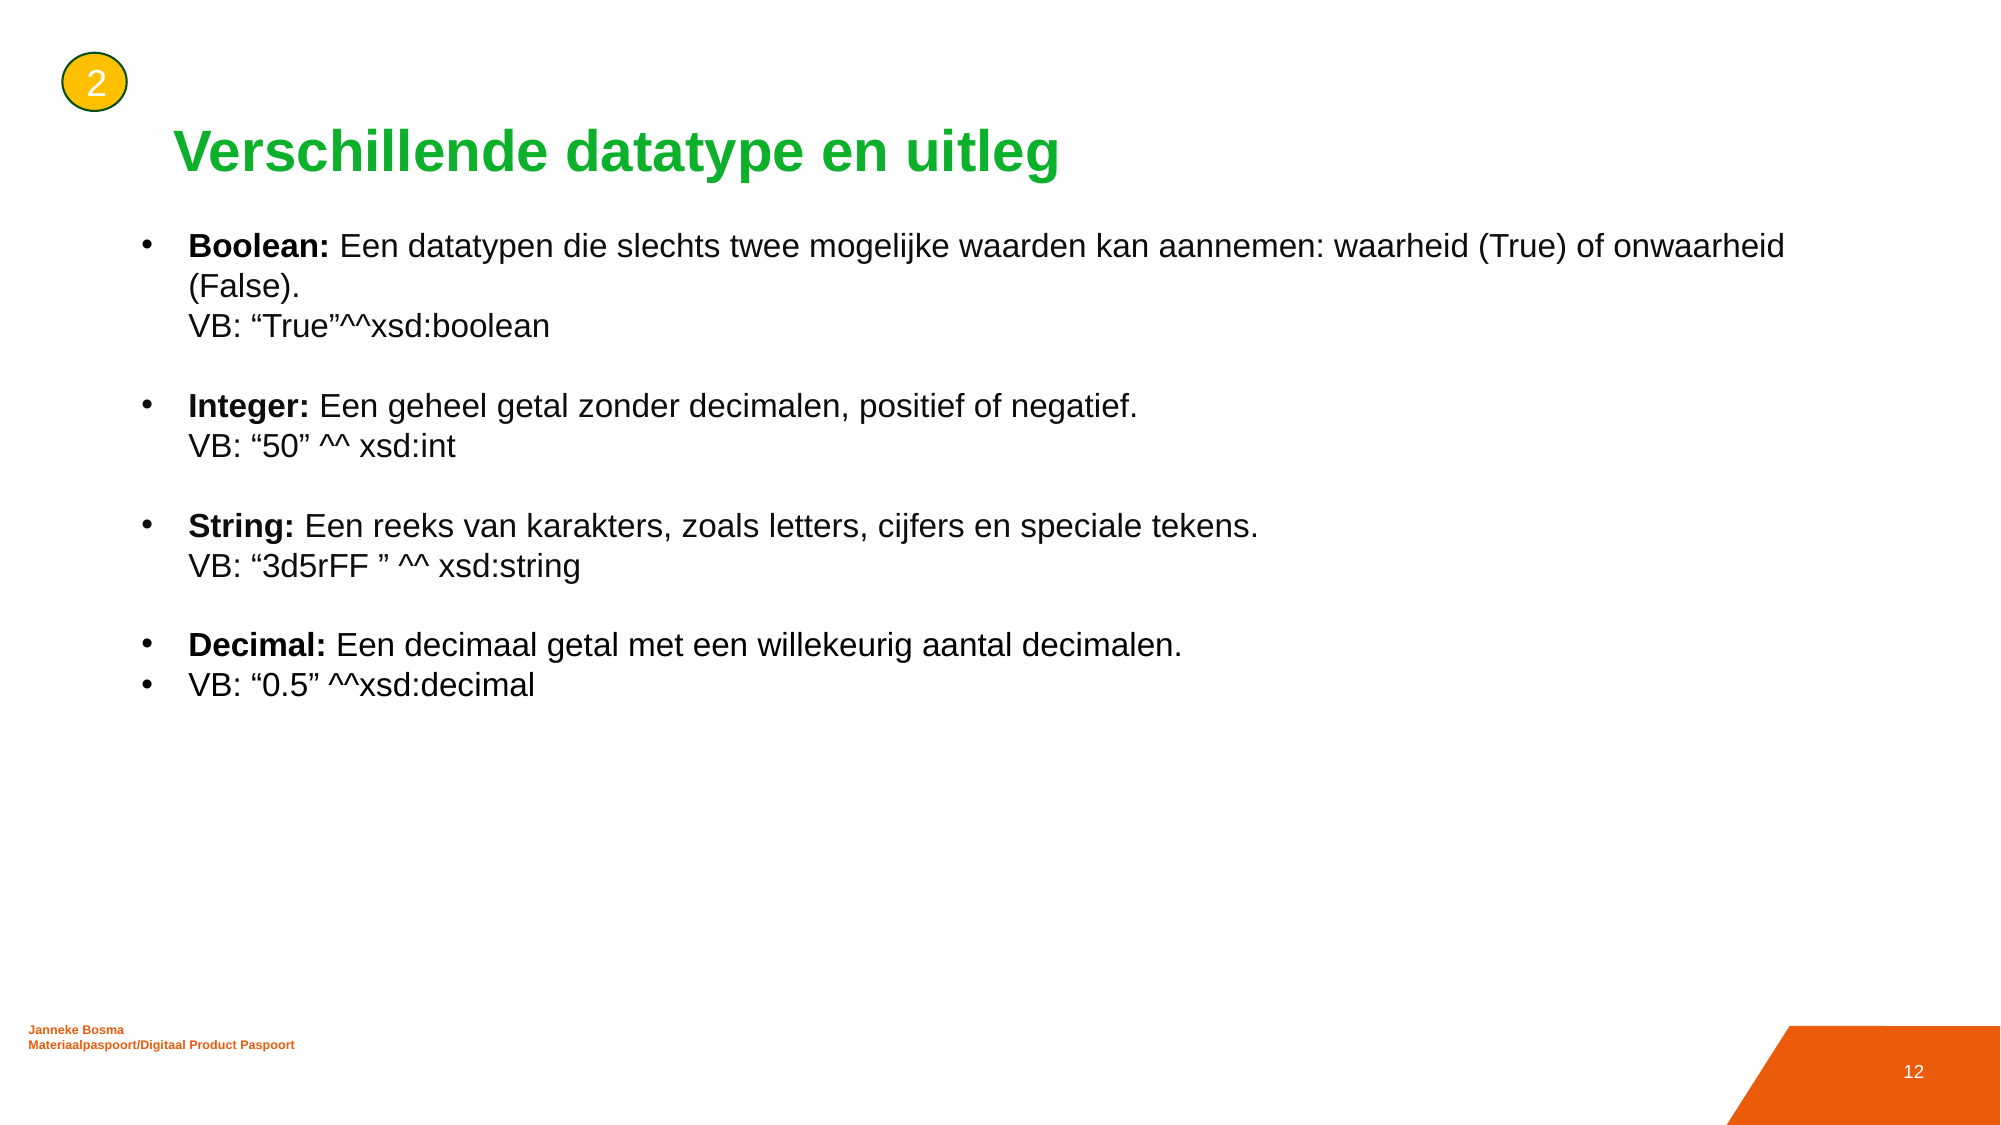

2
# Verschillende datatype en uitleg

Boolean: Een datatypen die slechts twee mogelijke waarden kan aannemen: waarheid (True) of onwaarheid (False).
VB: “True”^^xsd:boolean

Integer: Een geheel getal zonder decimalen, positief of negatief.
VB: “50” ^^ xsd:int

String: Een reeks van karakters, zoals letters, cijfers en speciale tekens.
VB: “3d5rFF ” ^^ xsd:string

Decimal: Een decimaal getal met een willekeurig aantal decimalen.
VB: “0.5” ^^xsd:decimal